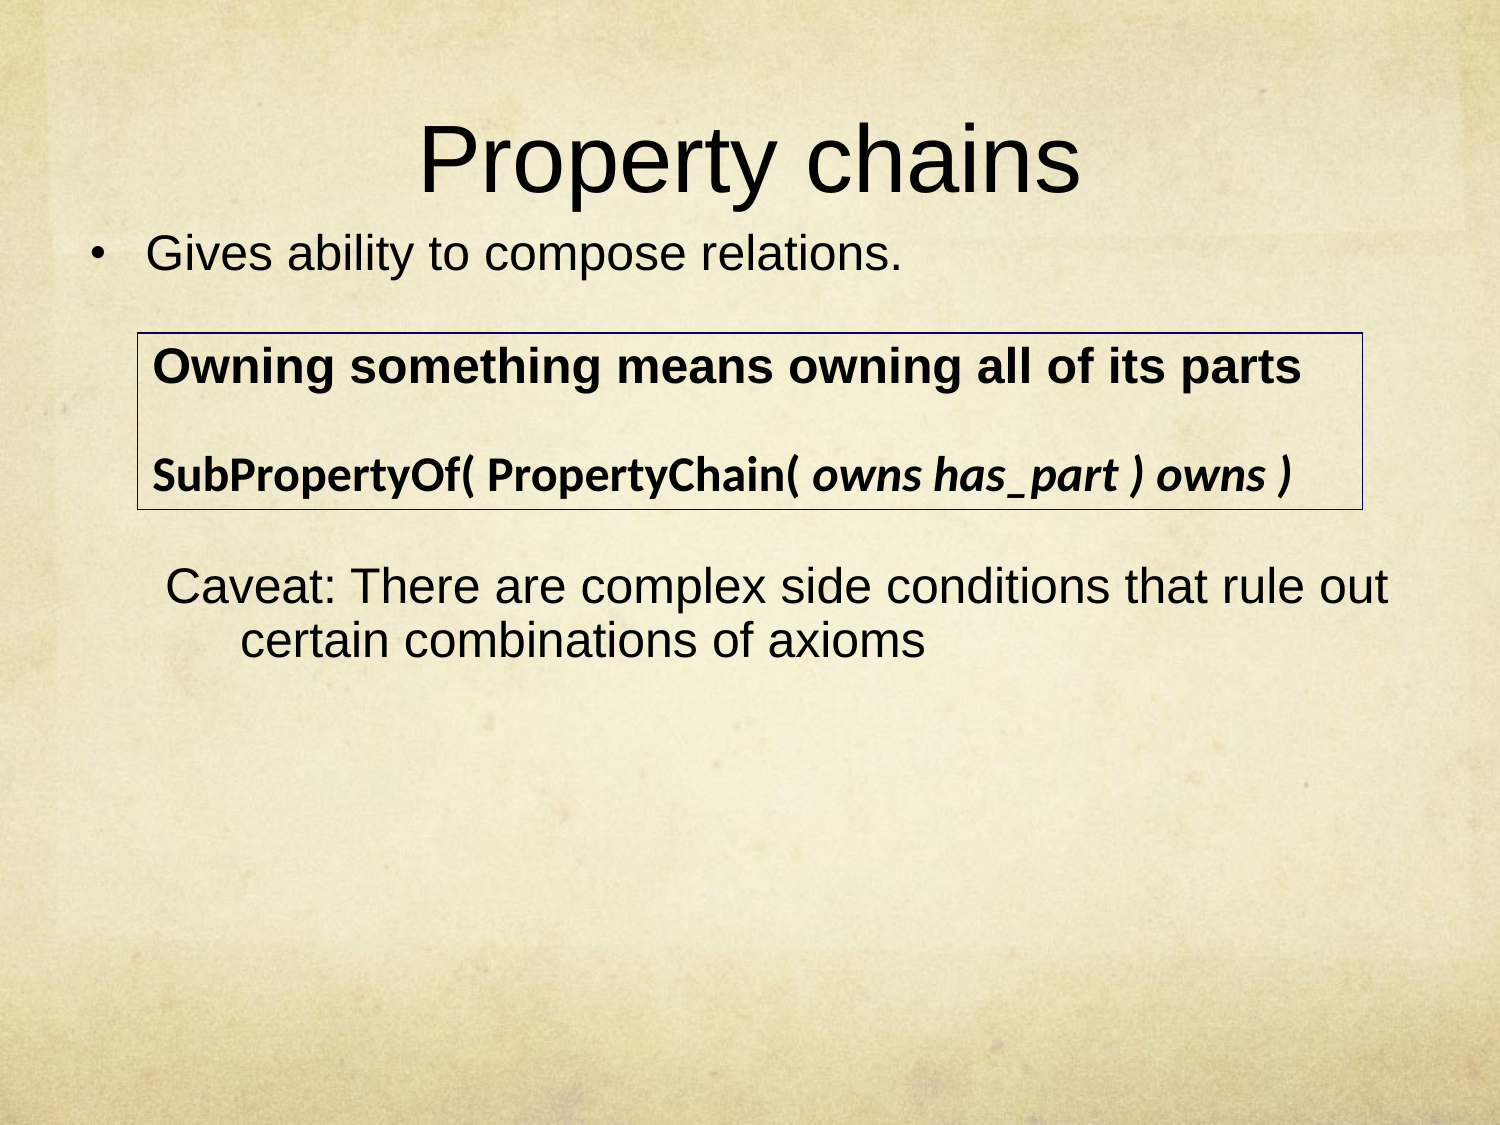

# Property chains
Gives ability to compose relations.

Caveat: There are complex side conditions that rule out certain combinations of axioms
Owning something means owning all of its parts

SubPropertyOf( PropertyChain( owns has_part ) owns )